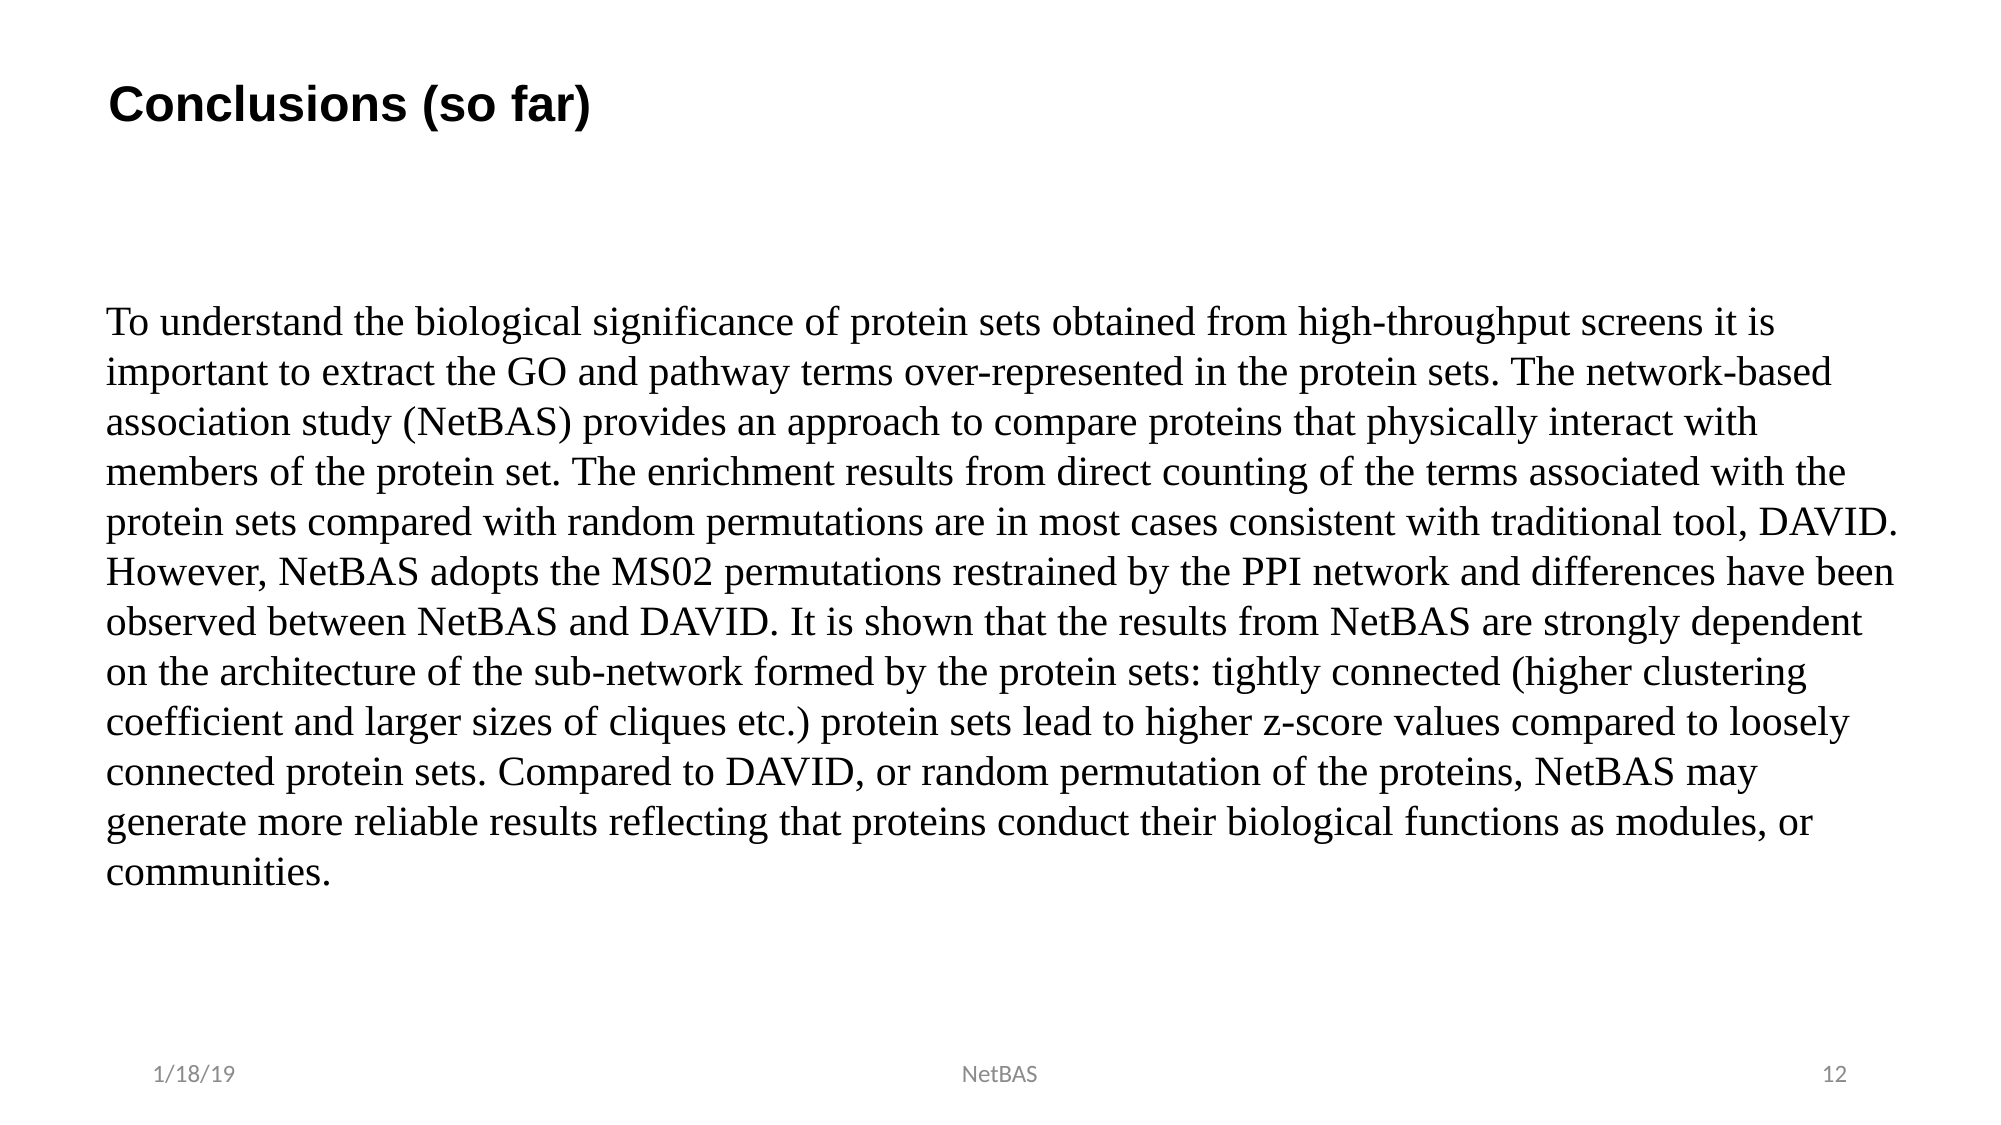

Conclusions (so far)
To understand the biological significance of protein sets obtained from high-throughput screens it is important to extract the GO and pathway terms over-represented in the protein sets. The network-based association study (NetBAS) provides an approach to compare proteins that physically interact with members of the protein set. The enrichment results from direct counting of the terms associated with the protein sets compared with random permutations are in most cases consistent with traditional tool, DAVID. However, NetBAS adopts the MS02 permutations restrained by the PPI network and differences have been observed between NetBAS and DAVID. It is shown that the results from NetBAS are strongly dependent on the architecture of the sub-network formed by the protein sets: tightly connected (higher clustering coefficient and larger sizes of cliques etc.) protein sets lead to higher z-score values compared to loosely connected protein sets. Compared to DAVID, or random permutation of the proteins, NetBAS may generate more reliable results reflecting that proteins conduct their biological functions as modules, or communities.
1/18/19
NetBAS
12